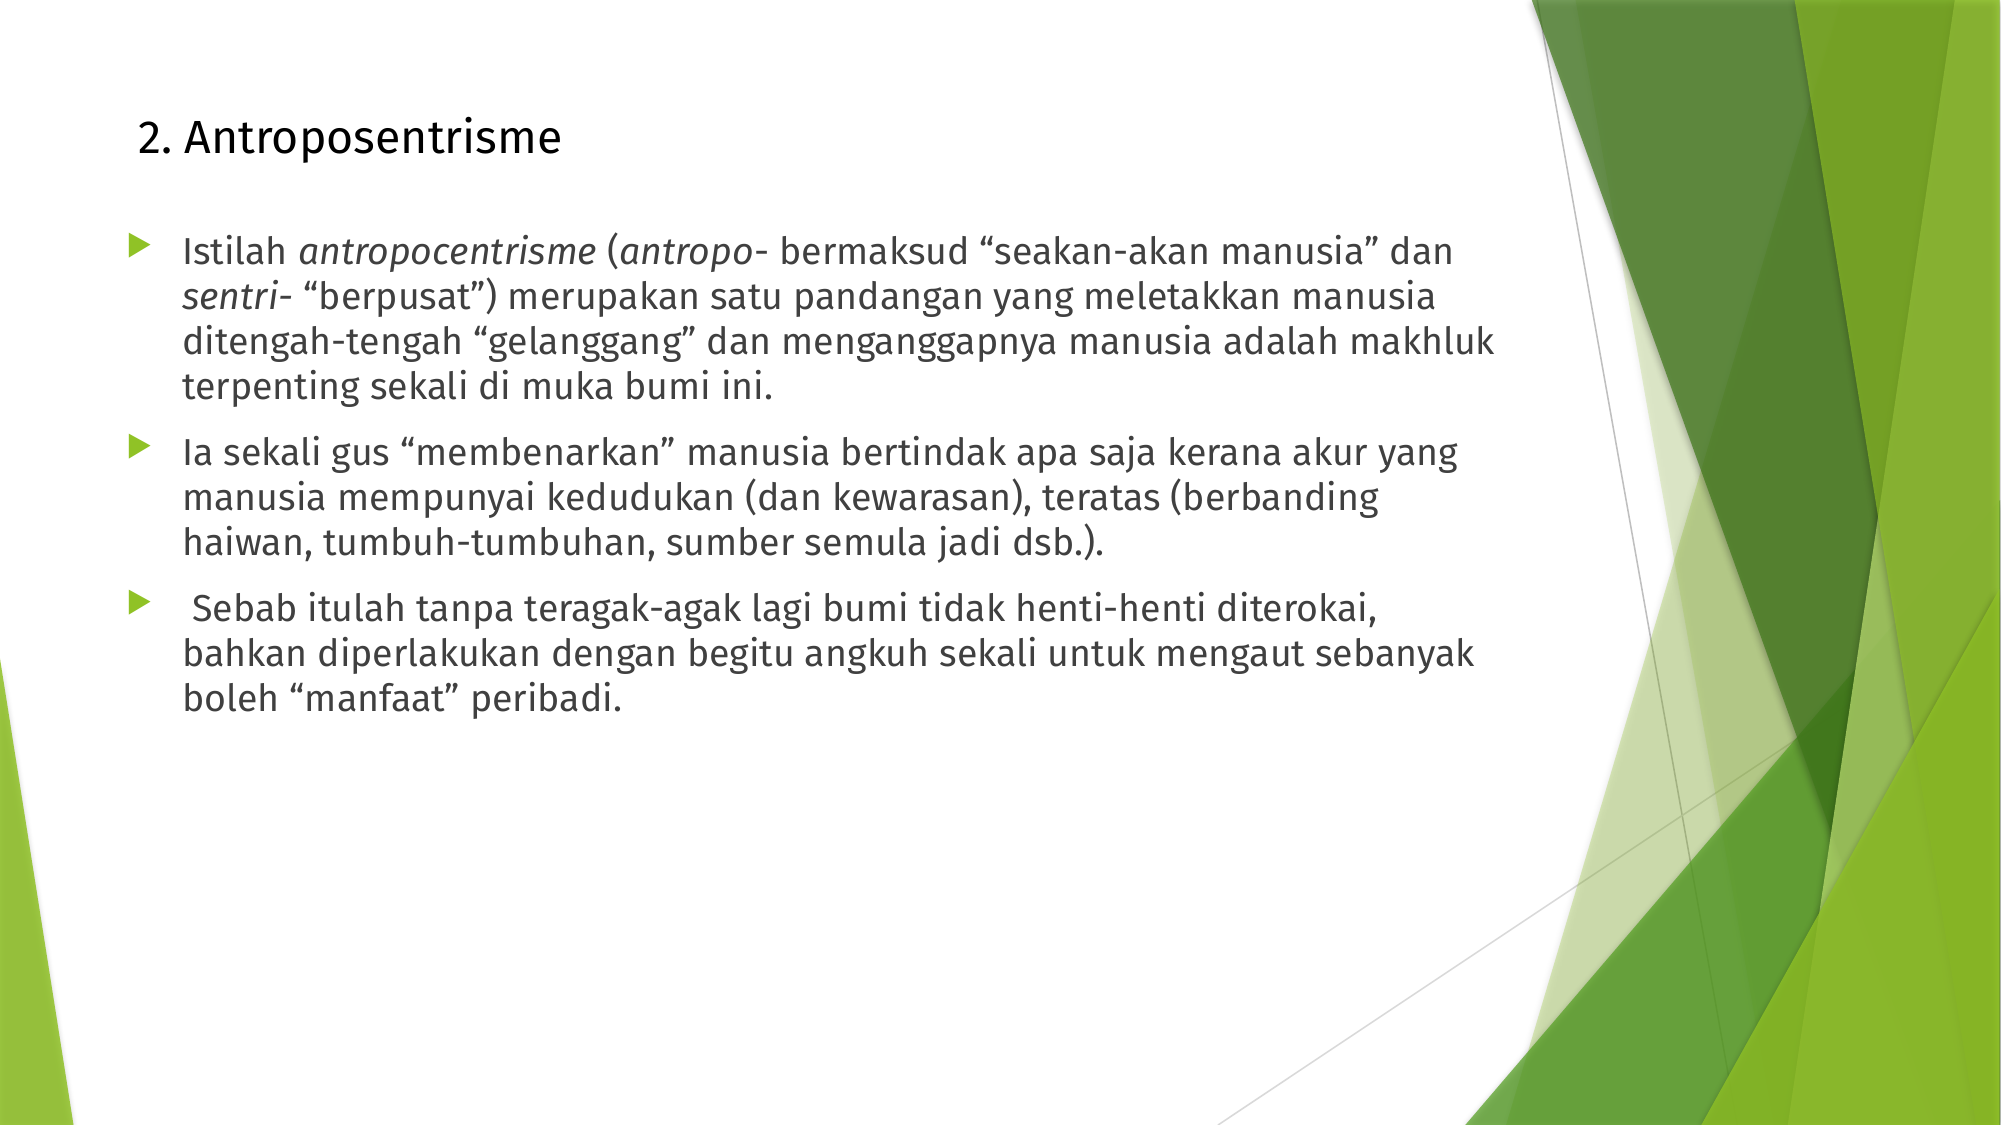

# 2. Antroposentrisme
Istilah antropocentrisme (antropo- bermaksud “seakan-akan manusia” dan sentri- “berpusat”) merupakan satu pandangan yang meletakkan manusia ditengah-tengah “gelanggang” dan menganggapnya manusia adalah makhluk terpenting sekali di muka bumi ini.
Ia sekali gus “membenarkan” manusia bertindak apa saja kerana akur yang manusia mempunyai kedudukan (dan kewarasan), teratas (berbanding haiwan, tumbuh-tumbuhan, sumber semula jadi dsb.).
 Sebab itulah tanpa teragak-agak lagi bumi tidak henti-henti diterokai, bahkan diperlakukan dengan begitu angkuh sekali untuk mengaut sebanyak boleh “manfaat” peribadi.